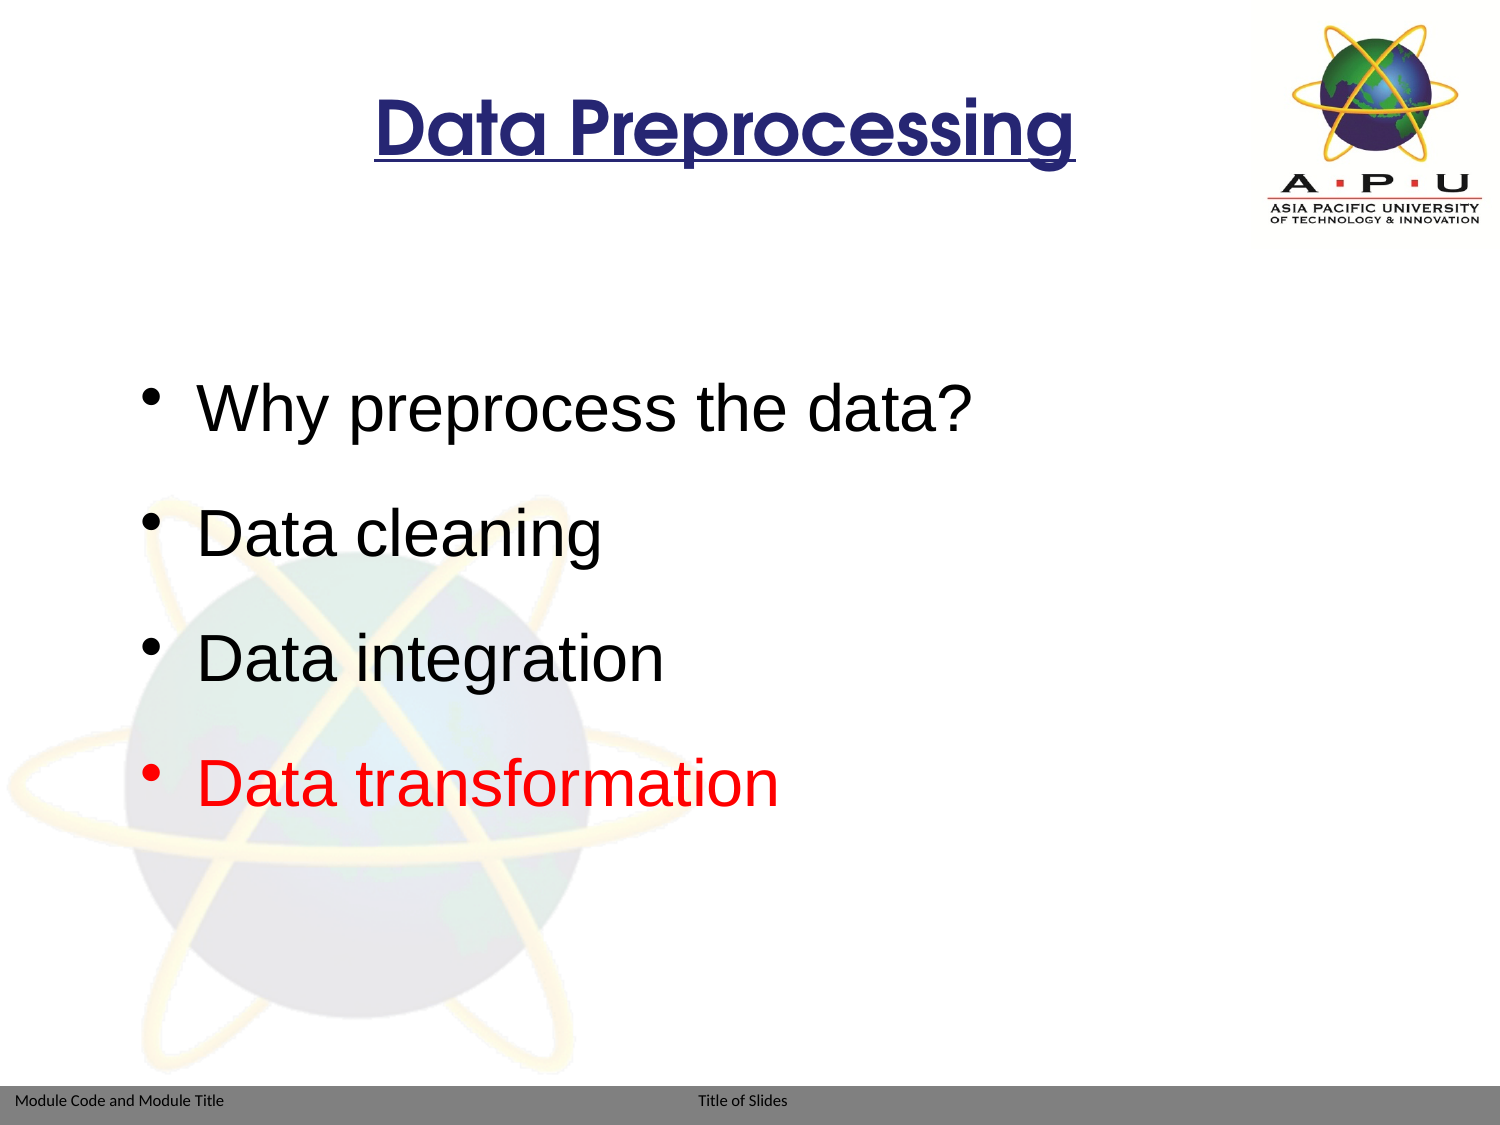

# Data Preprocessing
Why preprocess the data?
Data cleaning
Data integration
Data transformation